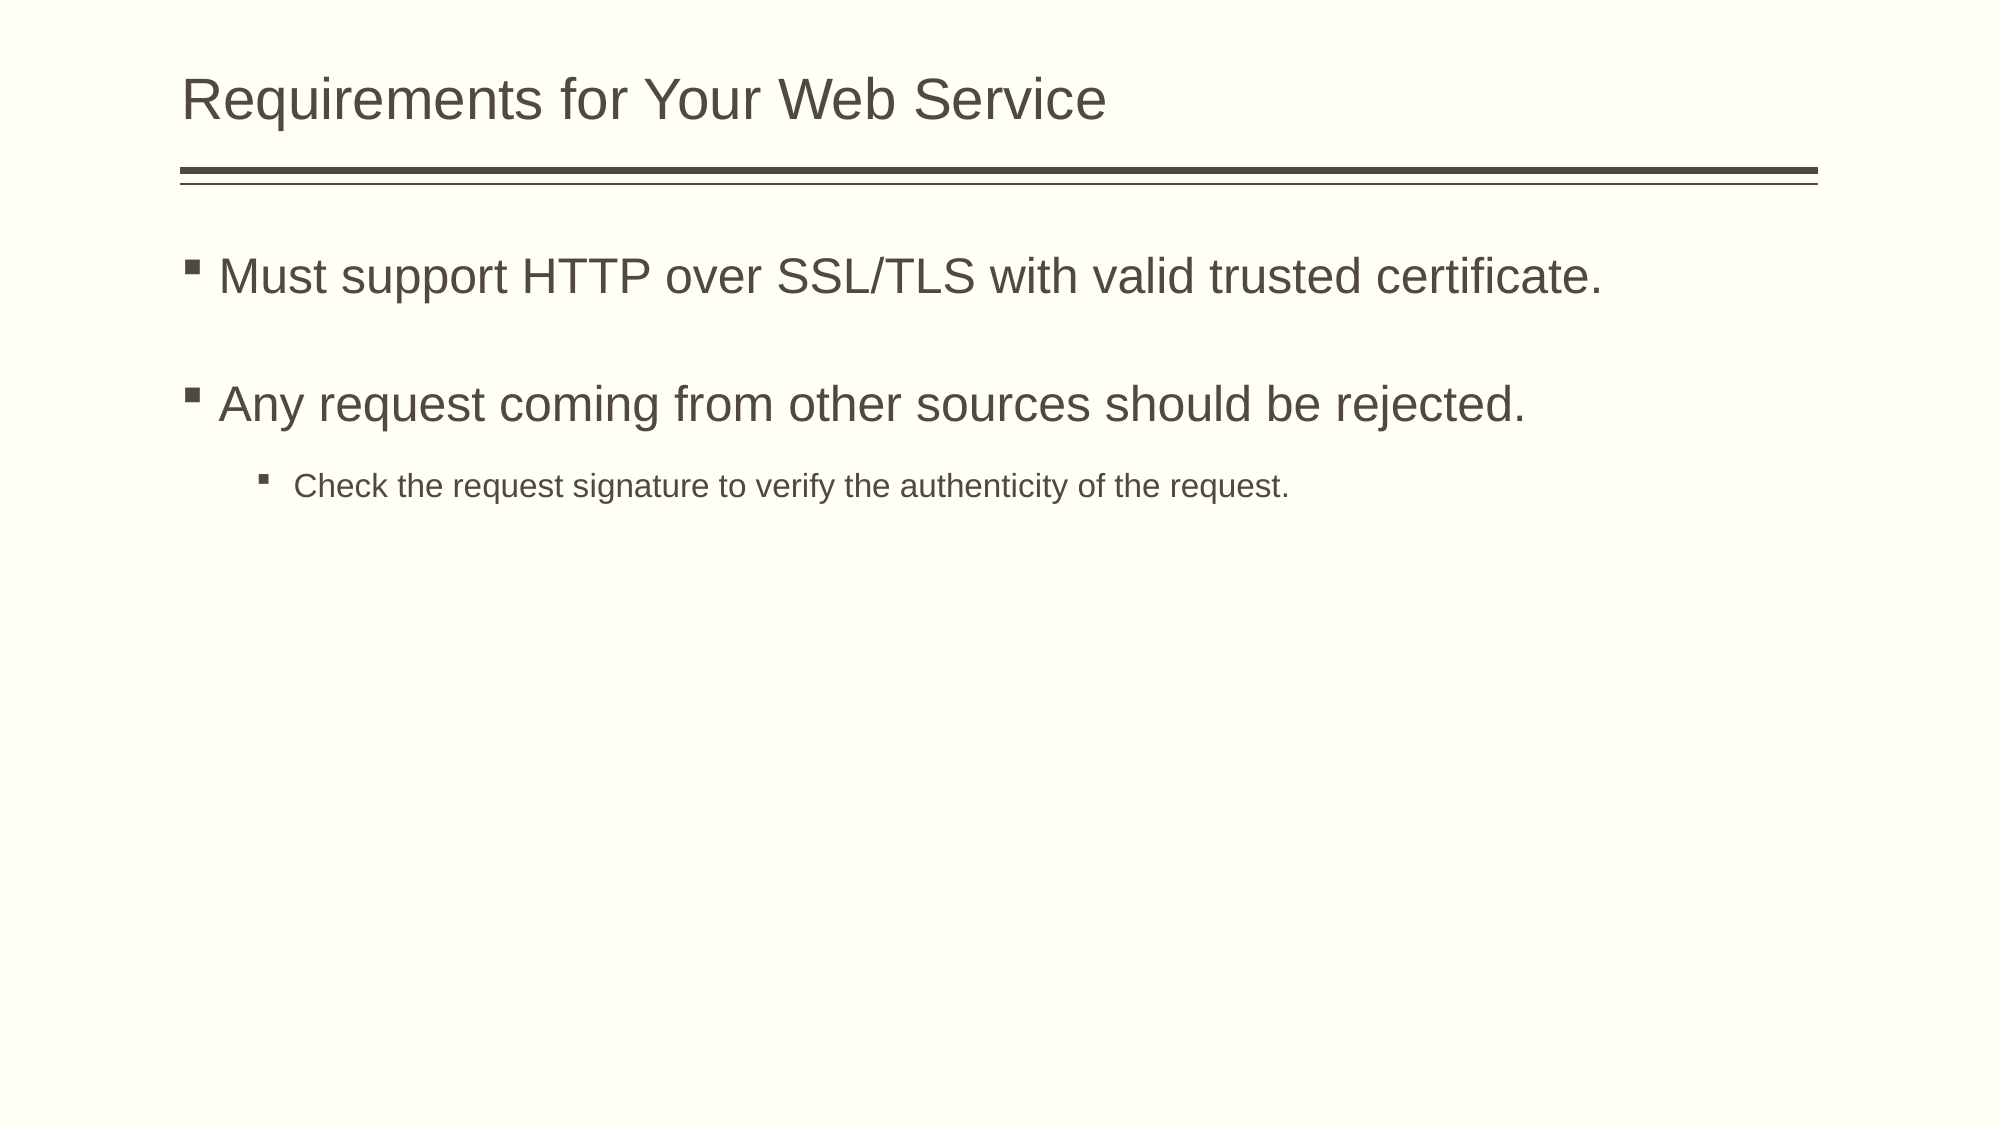

# Requirements for Your Web Service
Must support HTTP over SSL/TLS with valid trusted certificate.
Any request coming from other sources should be rejected.
Check the request signature to verify the authenticity of the request.